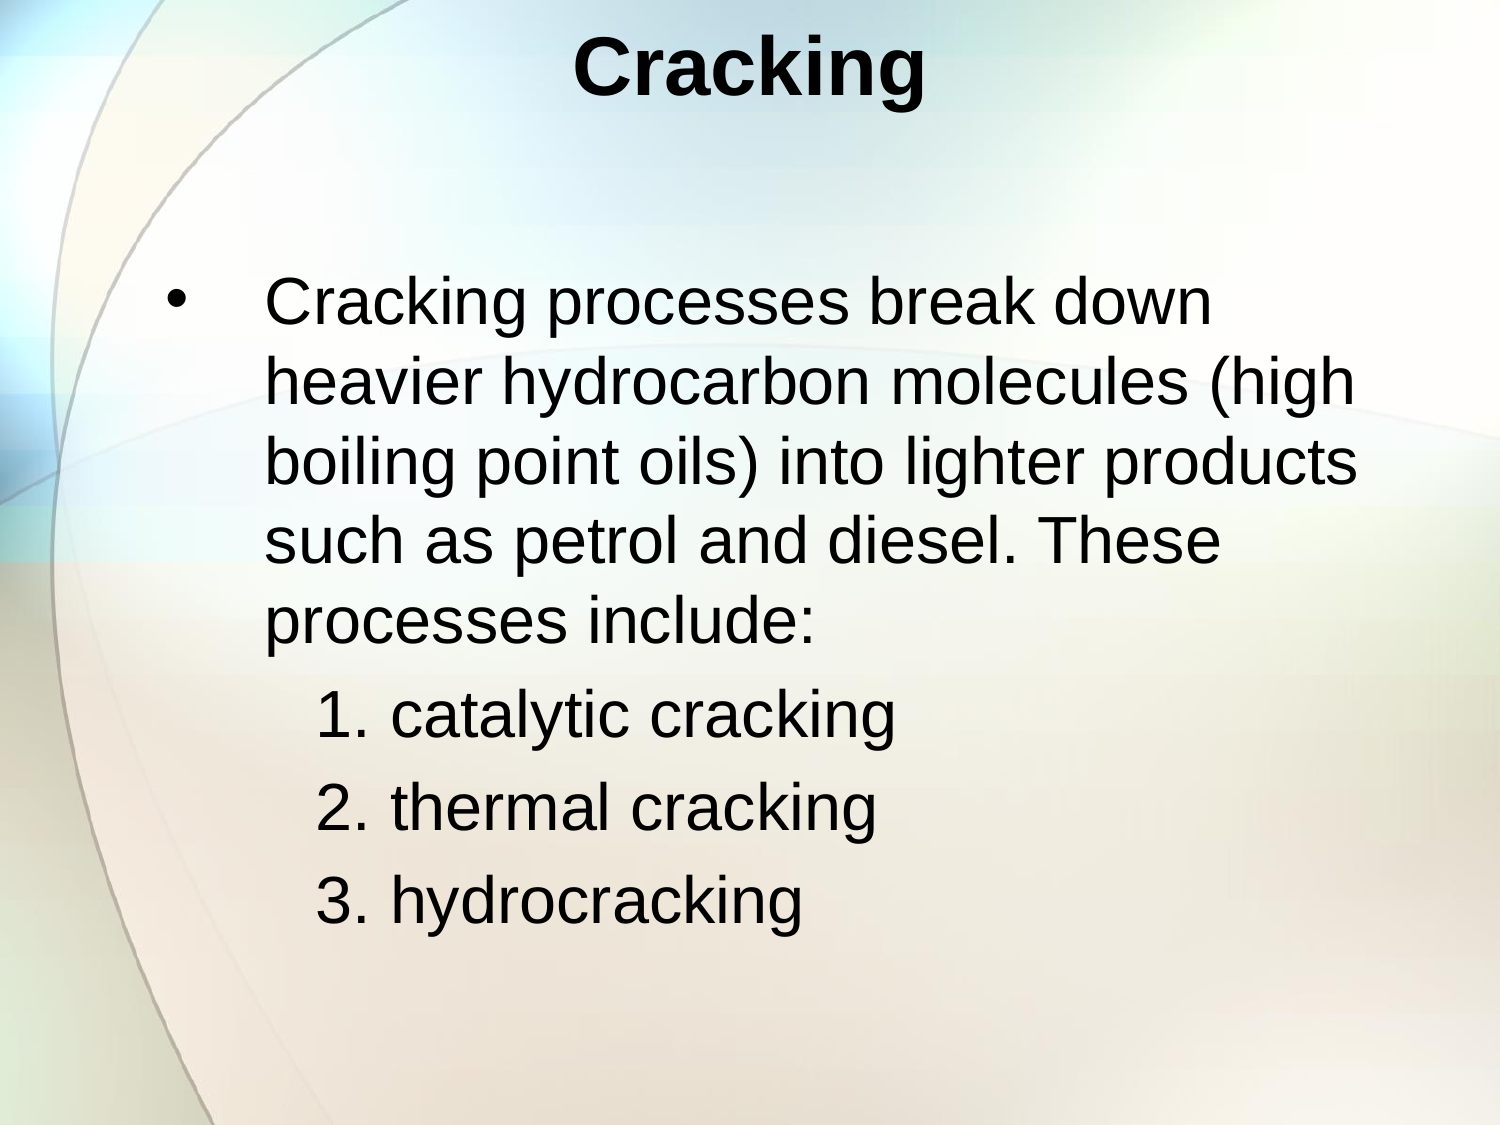

# Cracking
Cracking processes break down heavier hydrocarbon molecules (high boiling point oils) into lighter products such as petrol and diesel. These processes include:
catalytic cracking
thermal cracking
hydrocracking